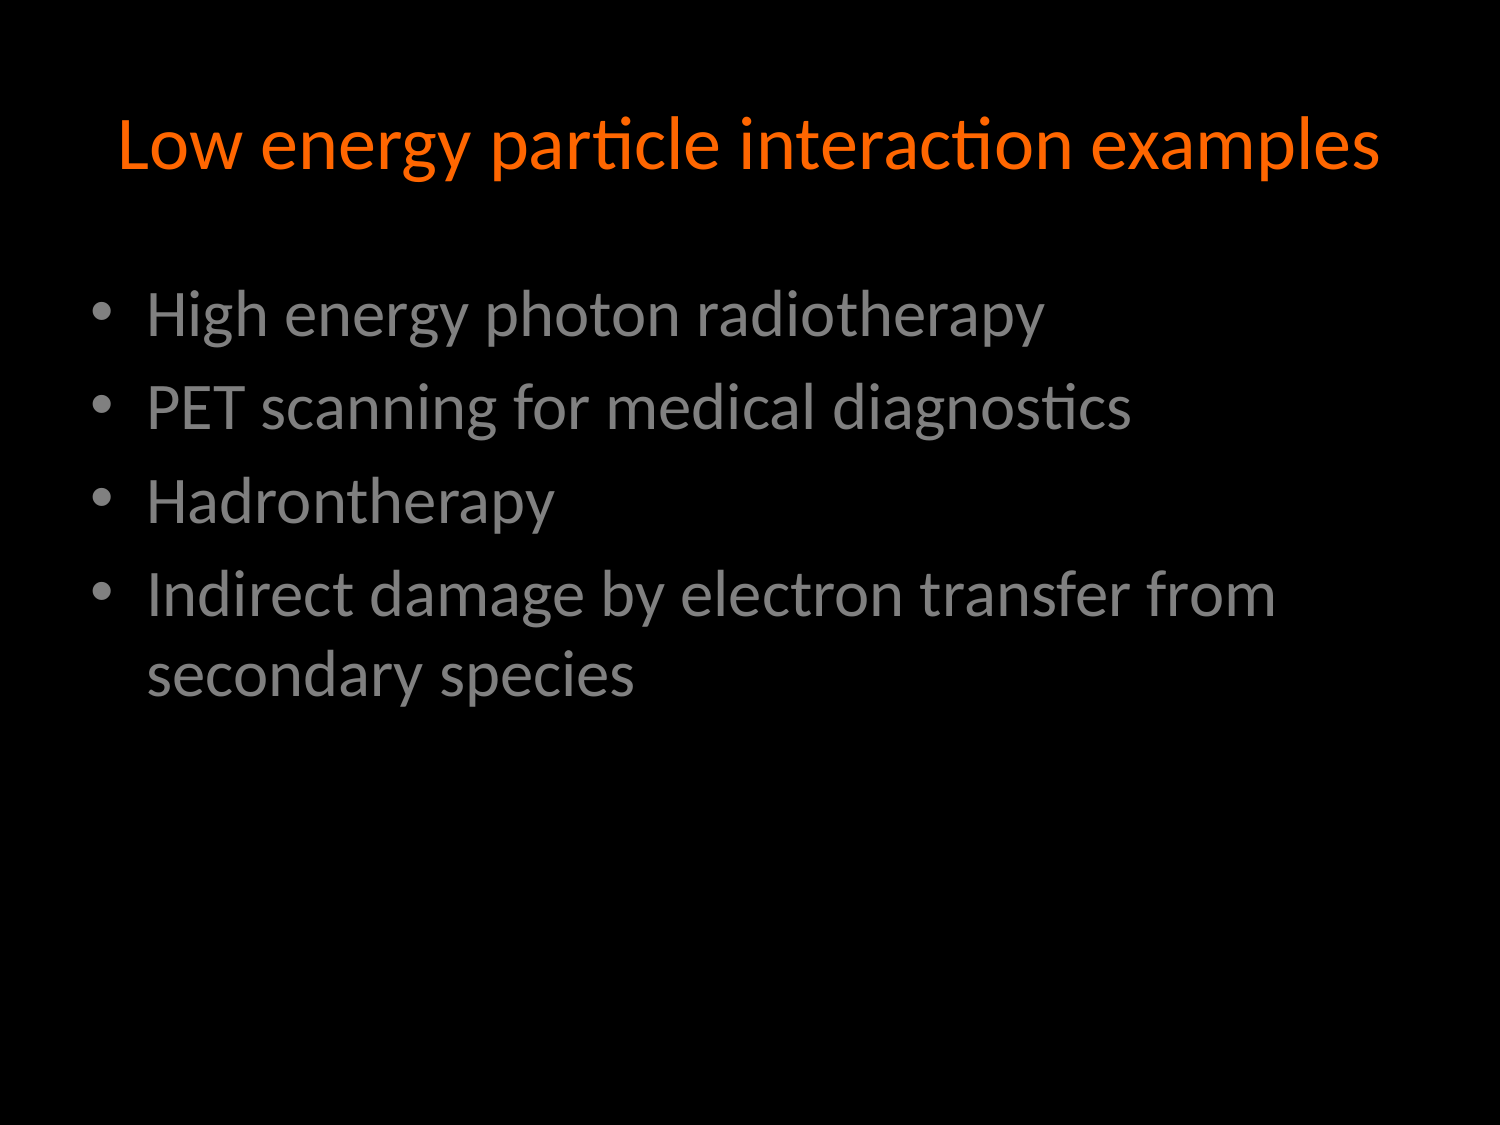

# Low energy particle interaction examples
High energy photon radiotherapy
PET scanning for medical diagnostics
Hadrontherapy
Indirect damage by electron transfer from secondary species